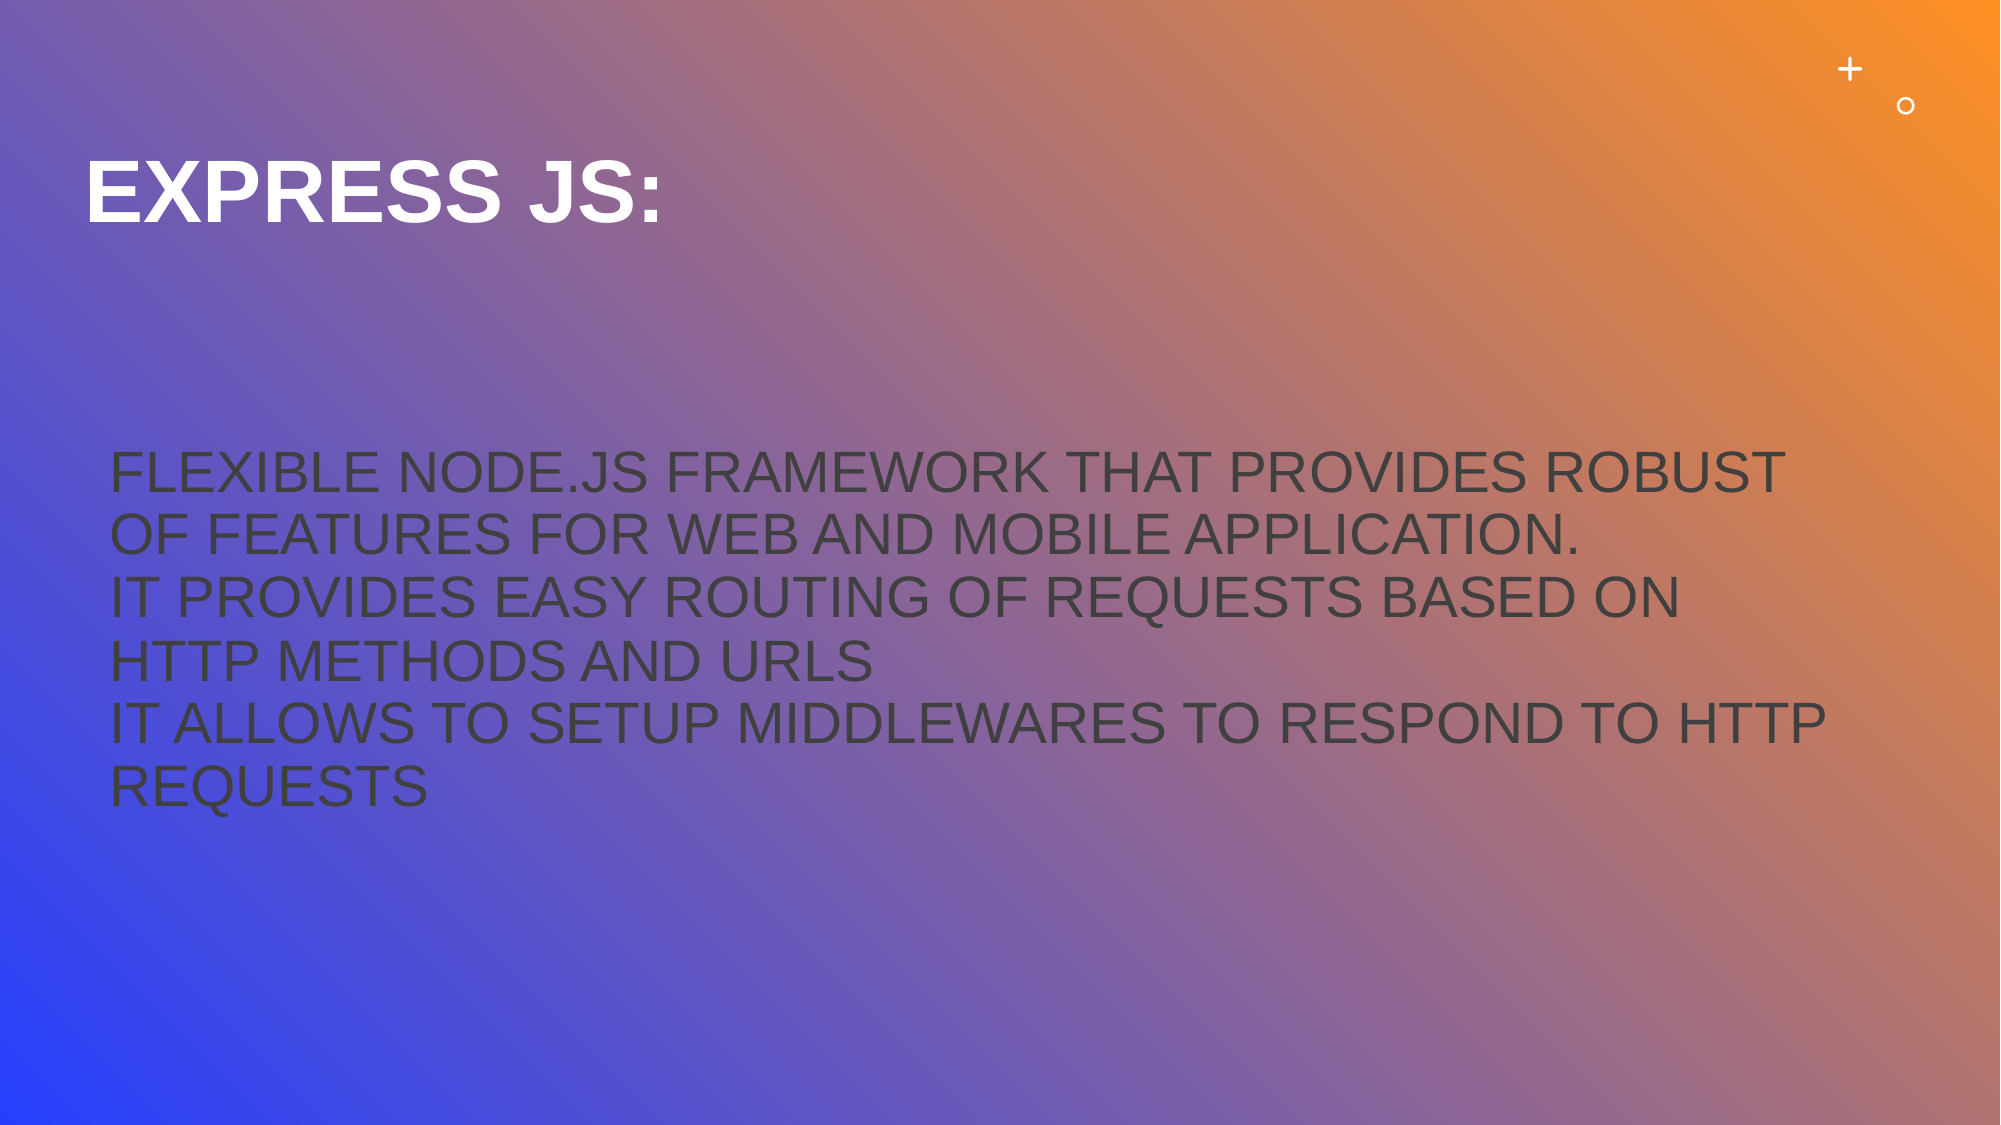

# EXPRESS JS:

FLEXIBLE NODE.JS FRAMEWORK THAT PROVIDES ROBUST OF FEATURES FOR WEB AND MOBILE APPLICATION.
IT PROVIDES EASY ROUTING OF REQUESTS BASED ON HTTP METHODS AND URLS
IT ALLOWS TO SETUP MIDDLEWARES TO RESPOND TO HTTP REQUESTS